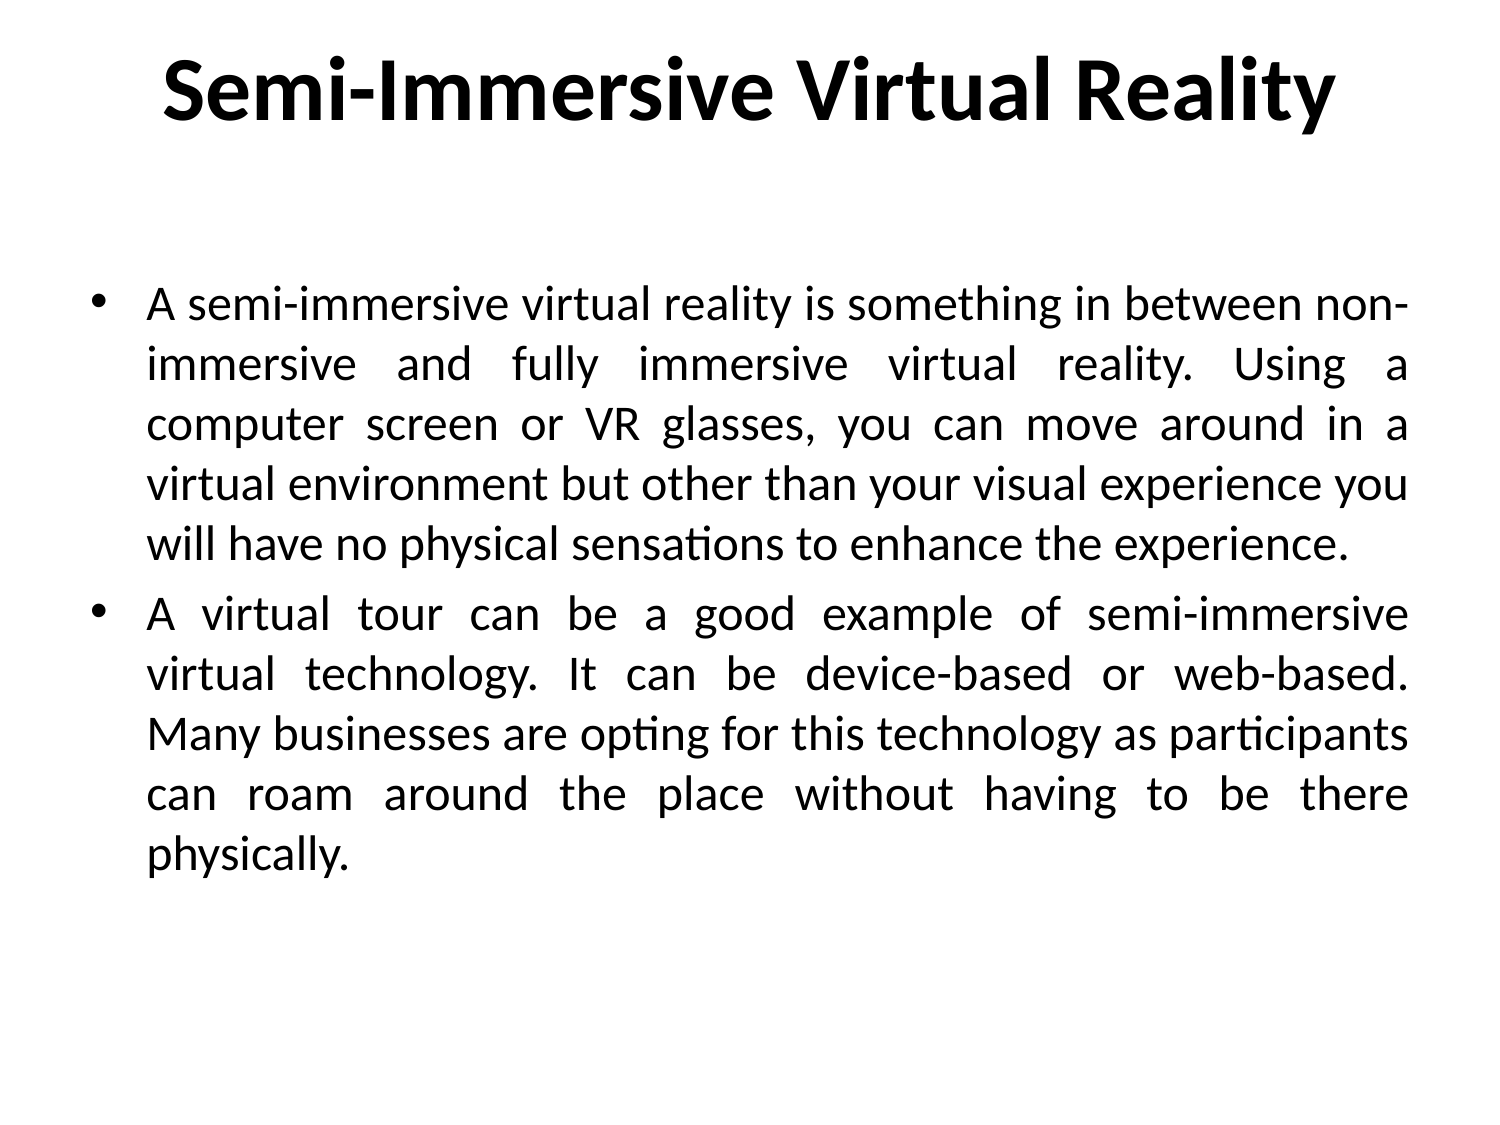

# Semi-Immersive Virtual Reality
A semi-immersive virtual reality is something in between non-immersive and fully immersive virtual reality. Using a computer screen or VR glasses, you can move around in a virtual environment but other than your visual experience you will have no physical sensations to enhance the experience.
A virtual tour can be a good example of semi-immersive virtual technology. It can be device-based or web-based. Many businesses are opting for this technology as participants can roam around the place without having to be there physically.